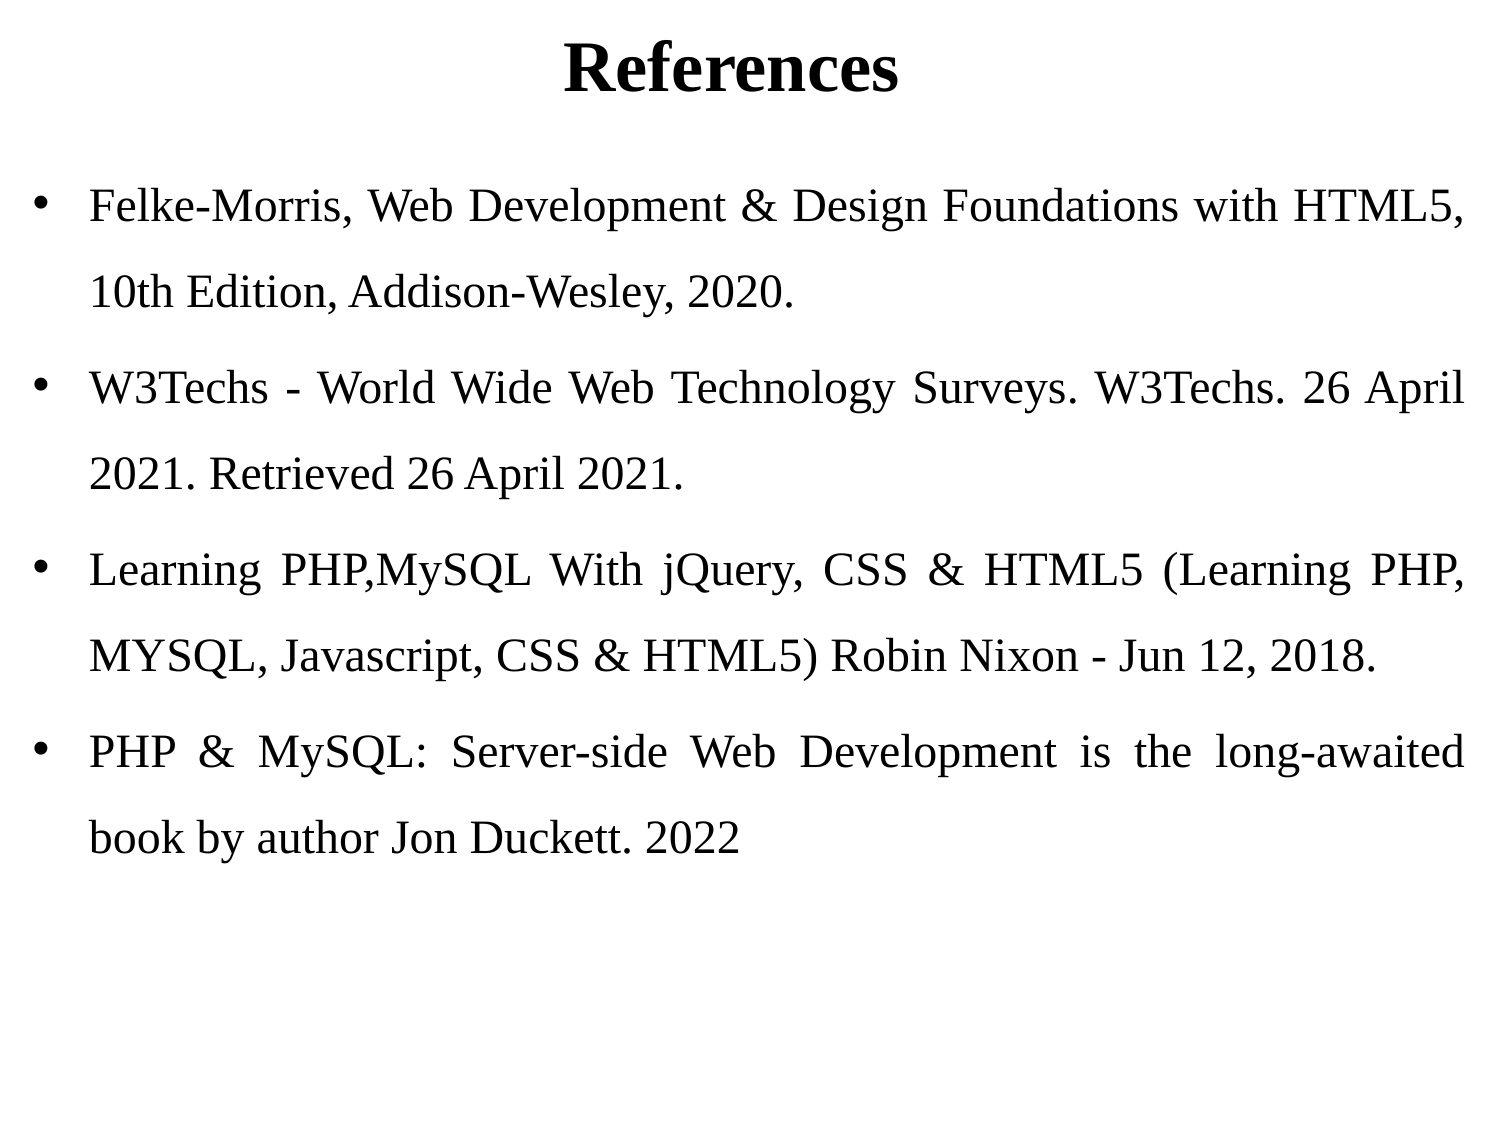

# References
Felke-Morris, Web Development & Design Foundations with HTML5, 10th Edition, Addison-Wesley, 2020.
W3Techs - World Wide Web Technology Surveys. W3Techs. 26 April 2021. Retrieved 26 April 2021.
Learning PHP,MySQL With jQuery, CSS & HTML5 (Learning PHP, MYSQL, Javascript, CSS & HTML5) Robin Nixon - Jun 12, 2018.
PHP & MySQL: Server-side Web Development is the long-awaited book by author Jon Duckett. 2022